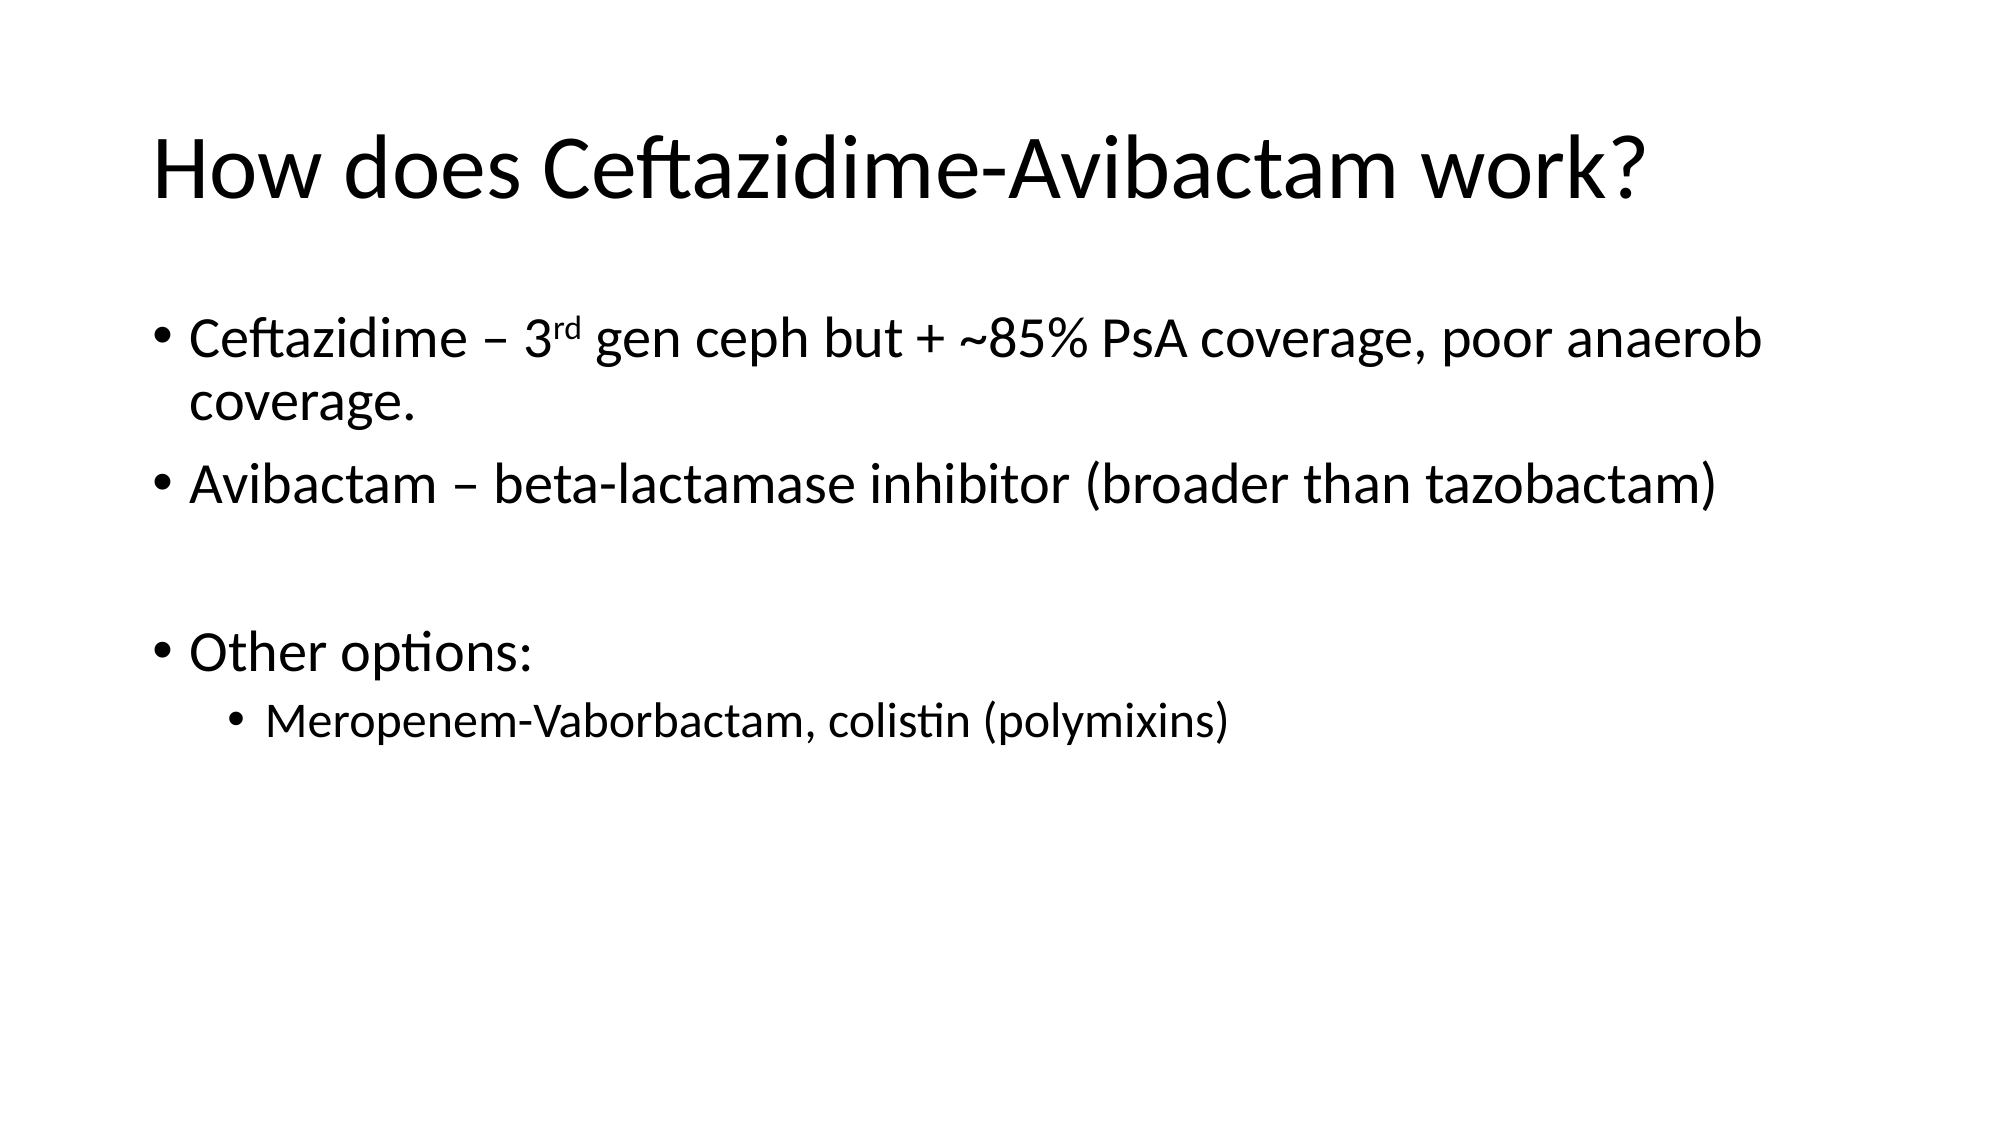

# How does Ceftazidime-Avibactam work?
Ceftazidime – 3rd gen ceph but + ~85% PsA coverage, poor anaerob coverage.
Avibactam – beta-lactamase inhibitor (broader than tazobactam)

Other options:
Meropenem-Vaborbactam, colistin (polymixins)